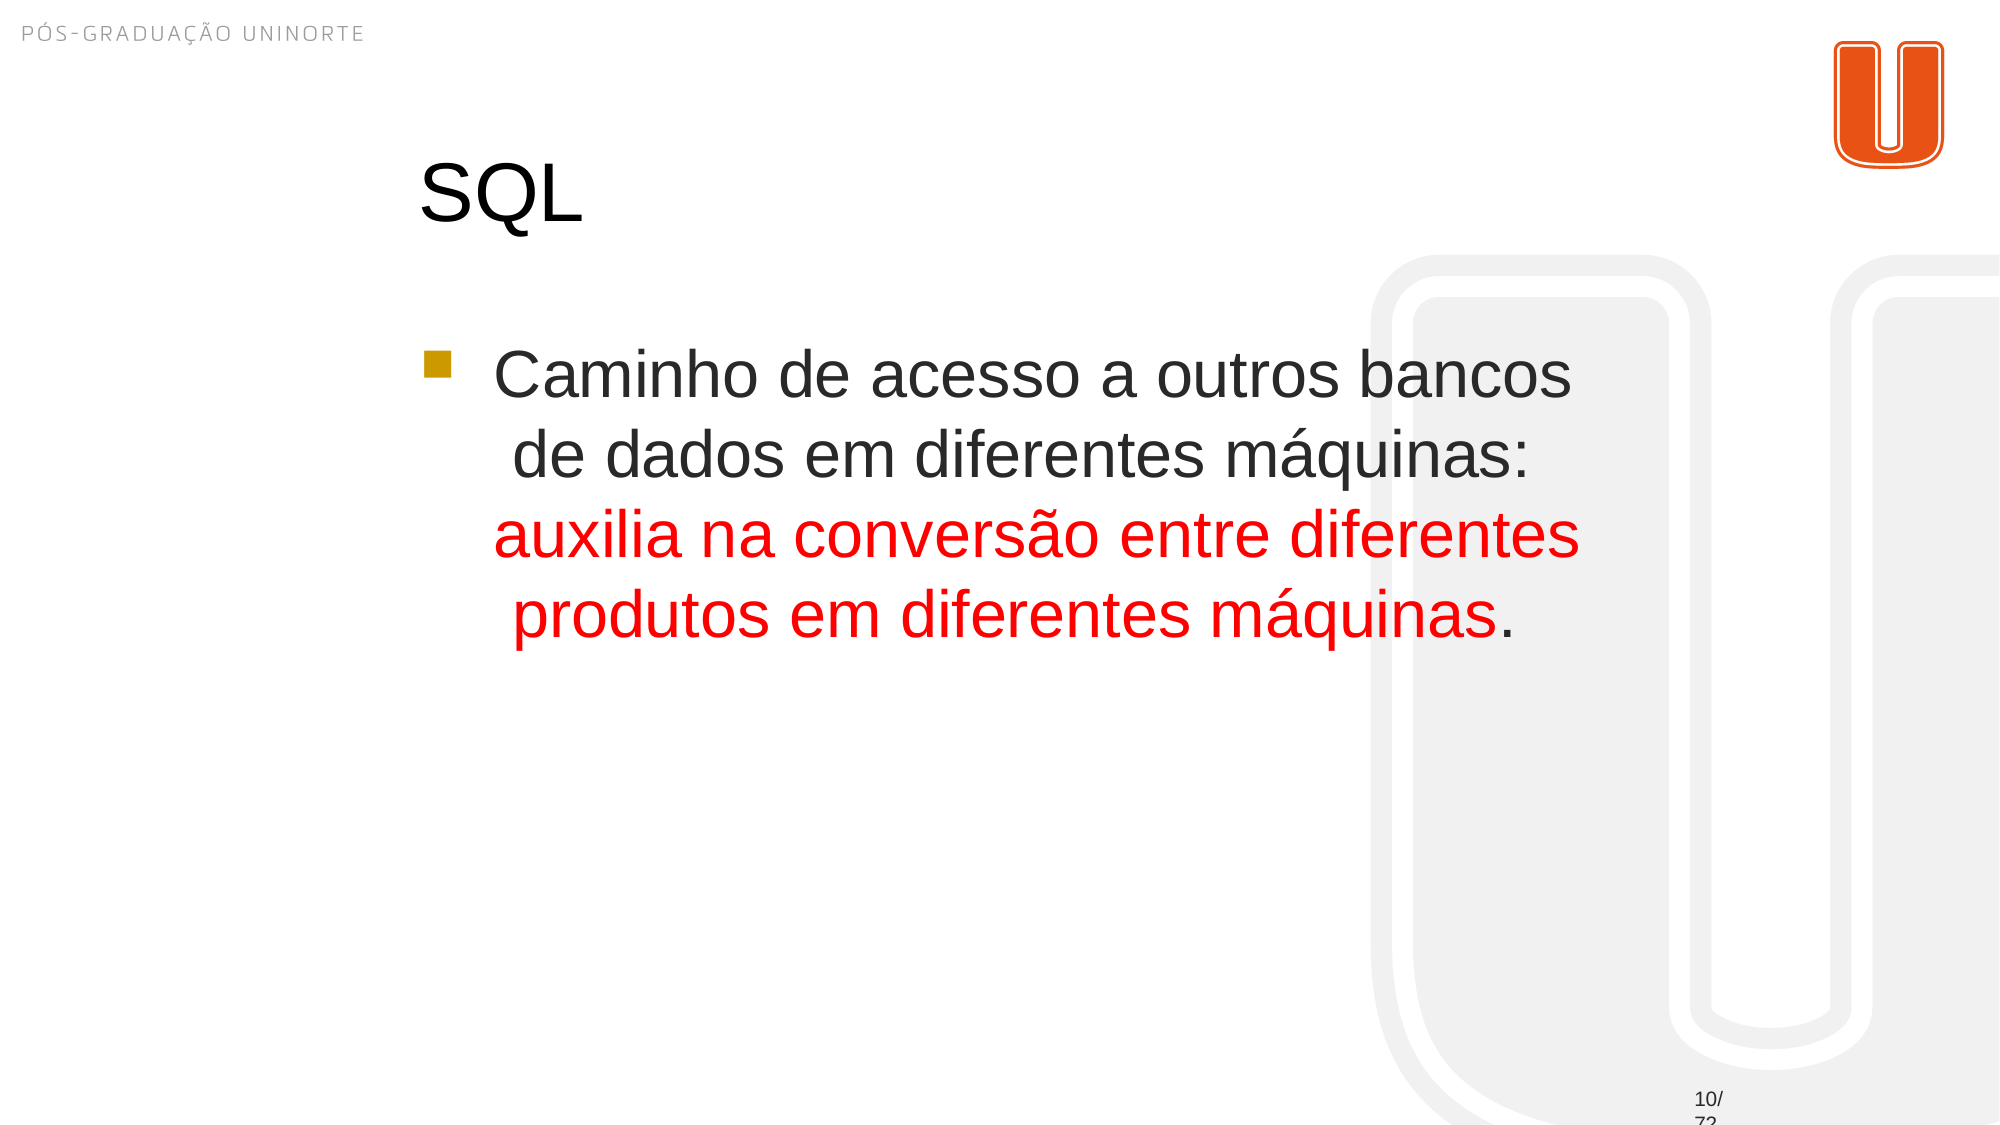

# SQL
Caminho de acesso a outros bancos  de dados em diferentes máquinas:  auxilia na conversão entre diferentes  produtos em diferentes máquinas.
10/72